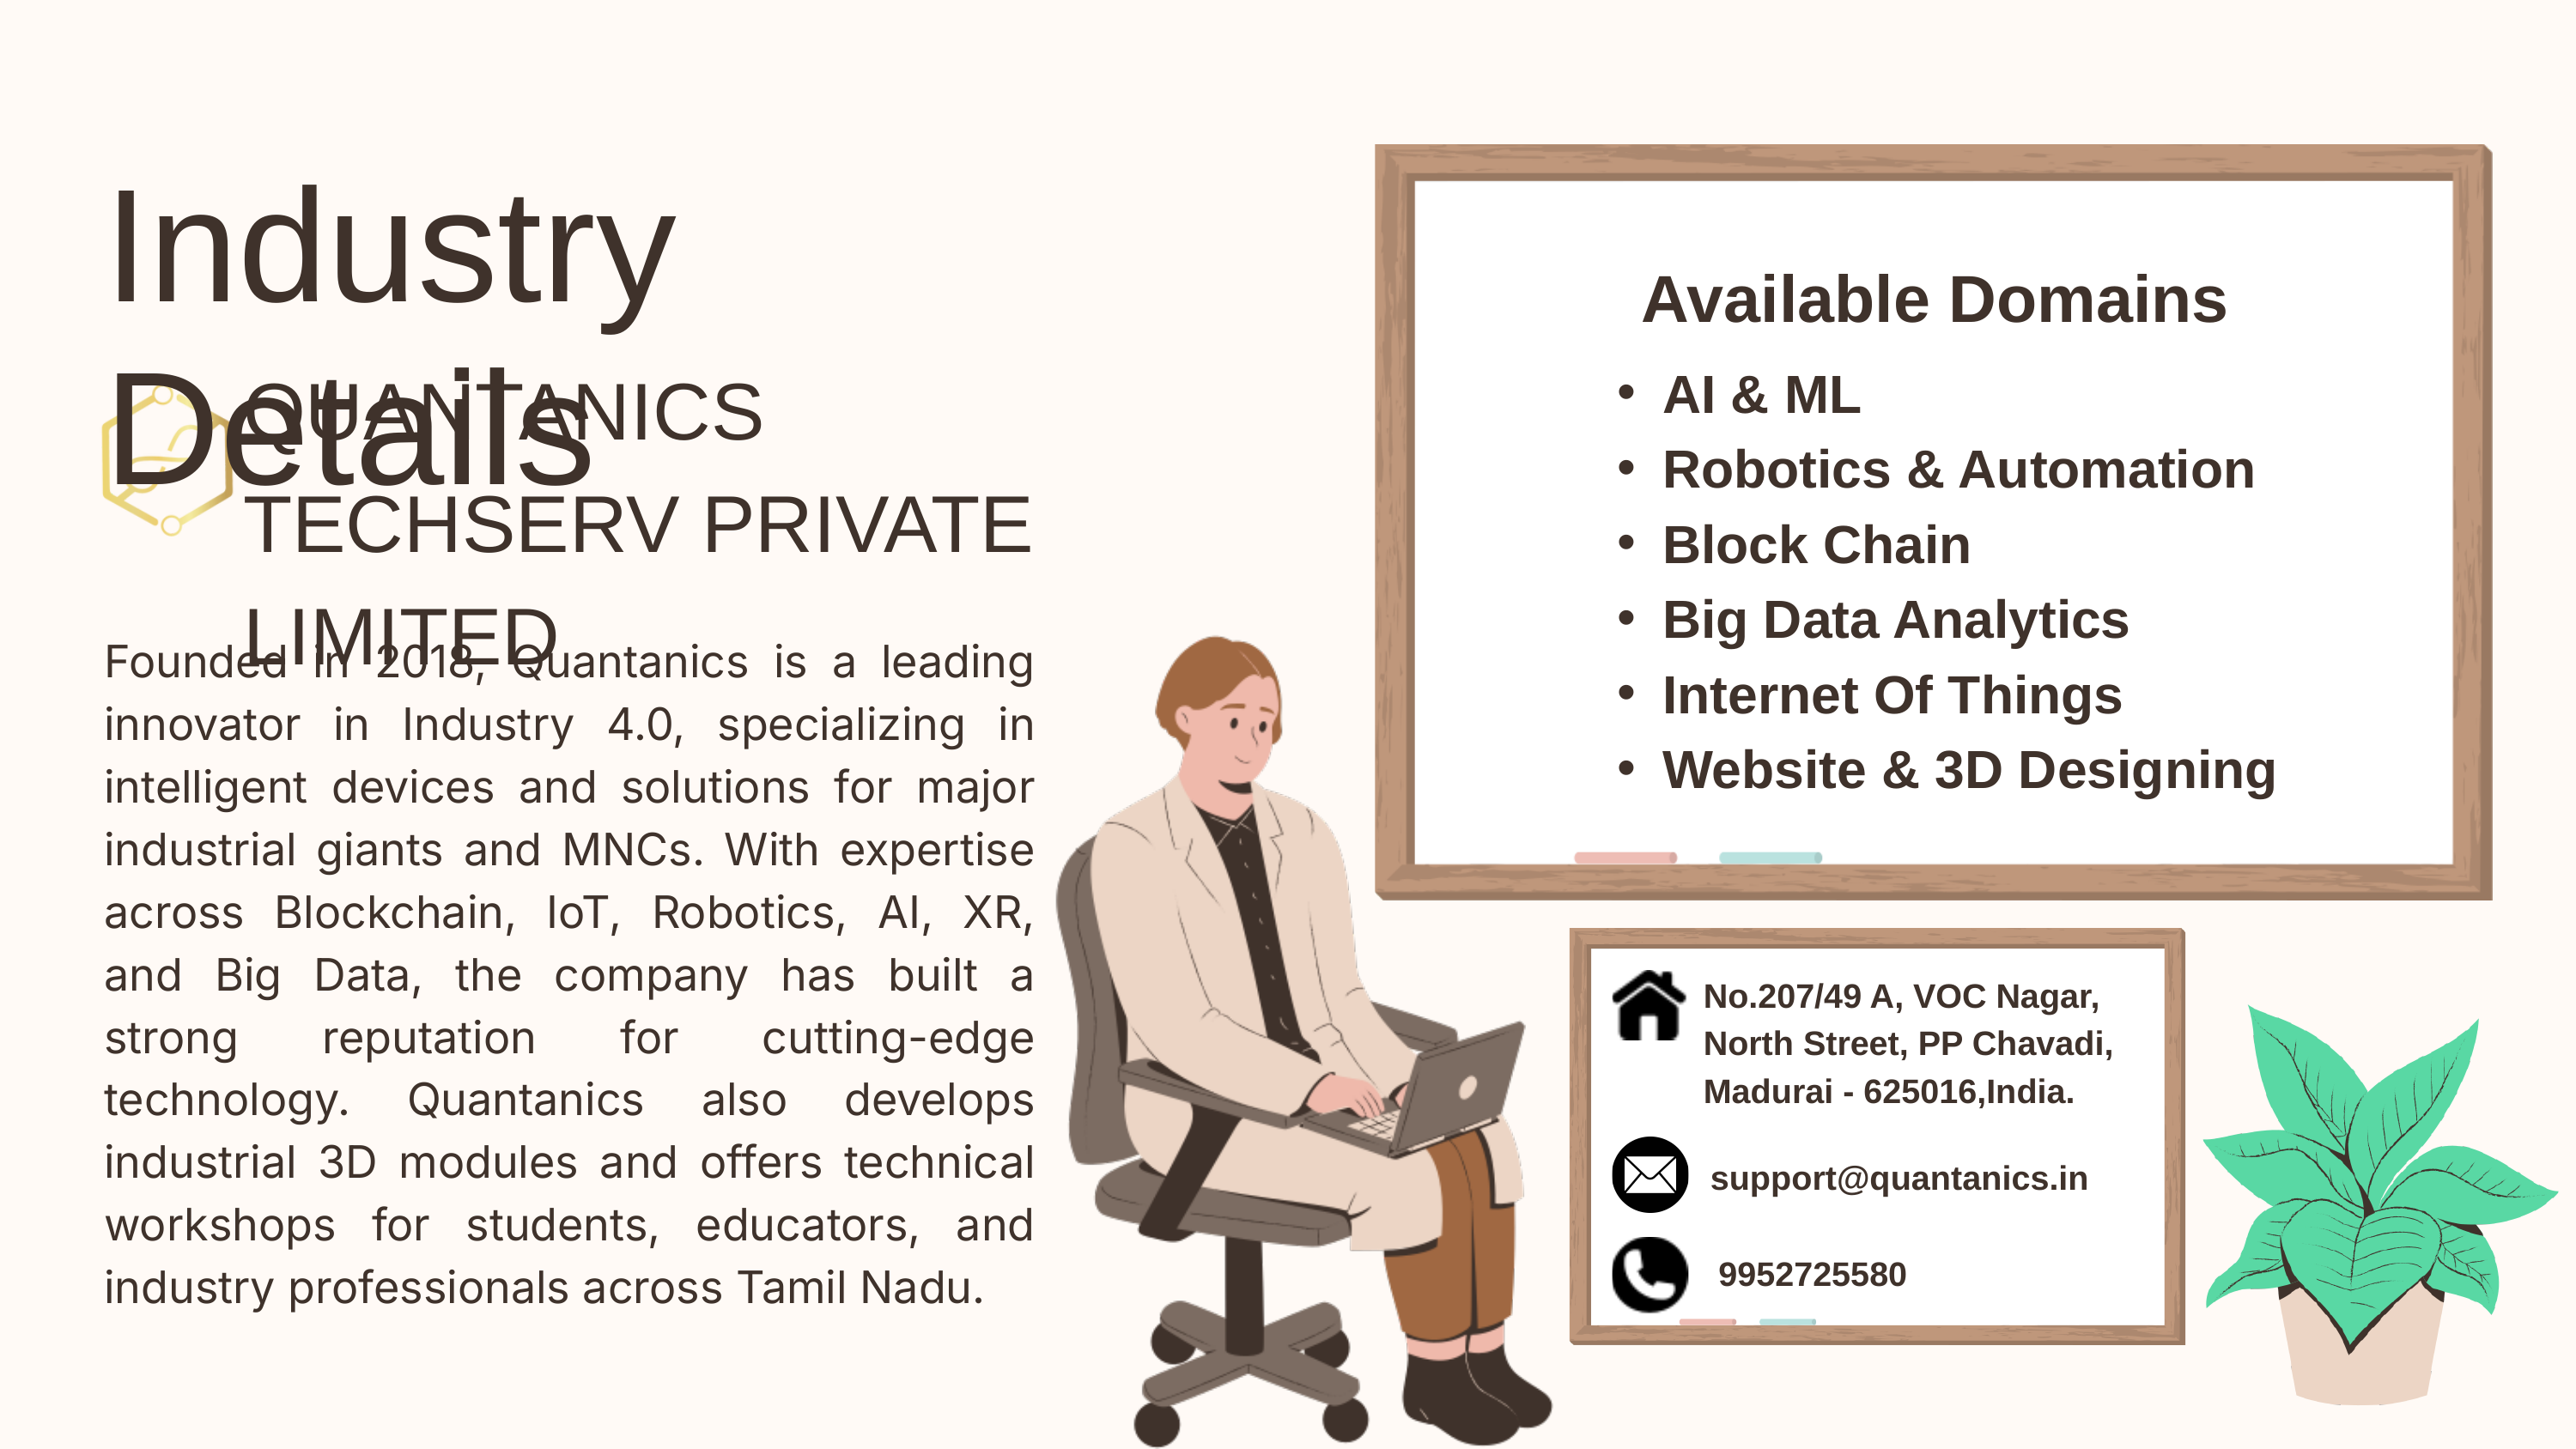

Industry Details
Available Domains
QUANTANICS TECHSERV PRIVATE LIMITED
AI & ML
Robotics & Automation
Block Chain
Big Data Analytics
Internet Of Things
Website & 3D Designing

Founded in 2018, Quantanics is a leading innovator in Industry 4.0, specializing in intelligent devices and solutions for major industrial giants and MNCs. With expertise across Blockchain, IoT, Robotics, AI, XR, and Big Data, the company has built a strong reputation for cutting-edge technology. Quantanics also develops industrial 3D modules and offers technical workshops for students, educators, and industry professionals across Tamil Nadu.

No.207/49 A, VOC Nagar,
North Street, PP Chavadi,
Madurai - 625016,India.

support@quantanics.in

9952725580